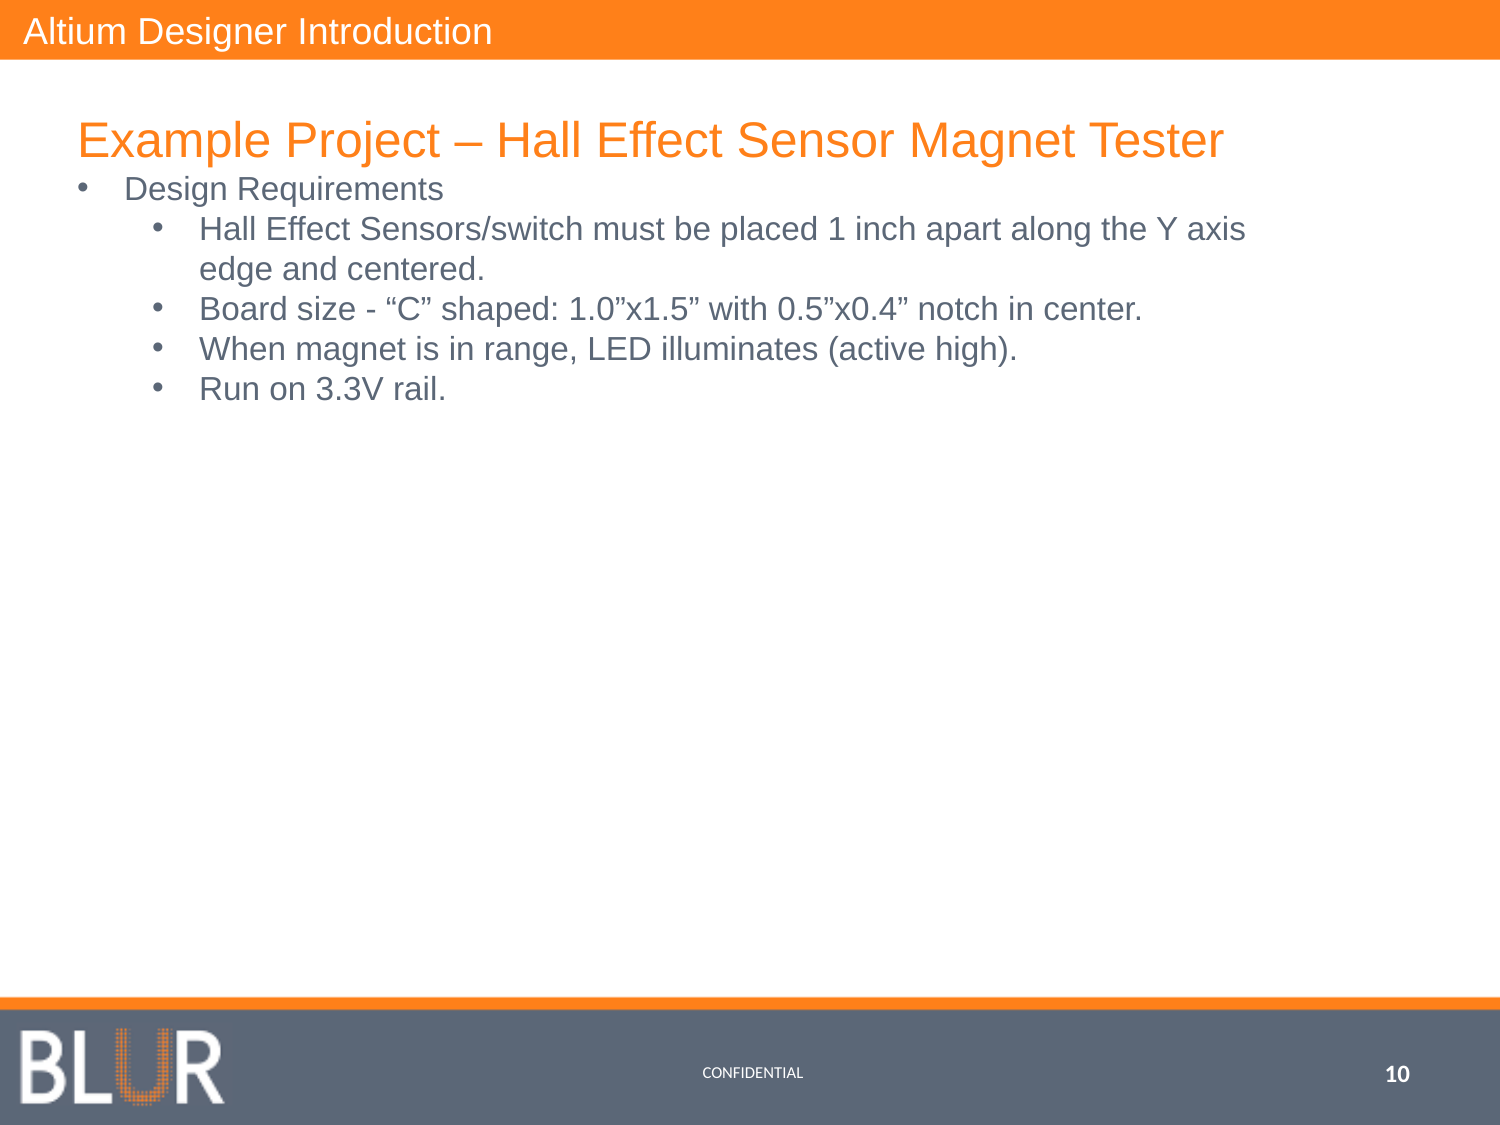

Altium Designer Introduction
Example Project – Hall Effect Sensor Magnet Tester
Design Requirements
Hall Effect Sensors/switch must be placed 1 inch apart along the Y axis edge and centered.
Board size - “C” shaped: 1.0”x1.5” with 0.5”x0.4” notch in center.
When magnet is in range, LED illuminates (active high).
Run on 3.3V rail.
10